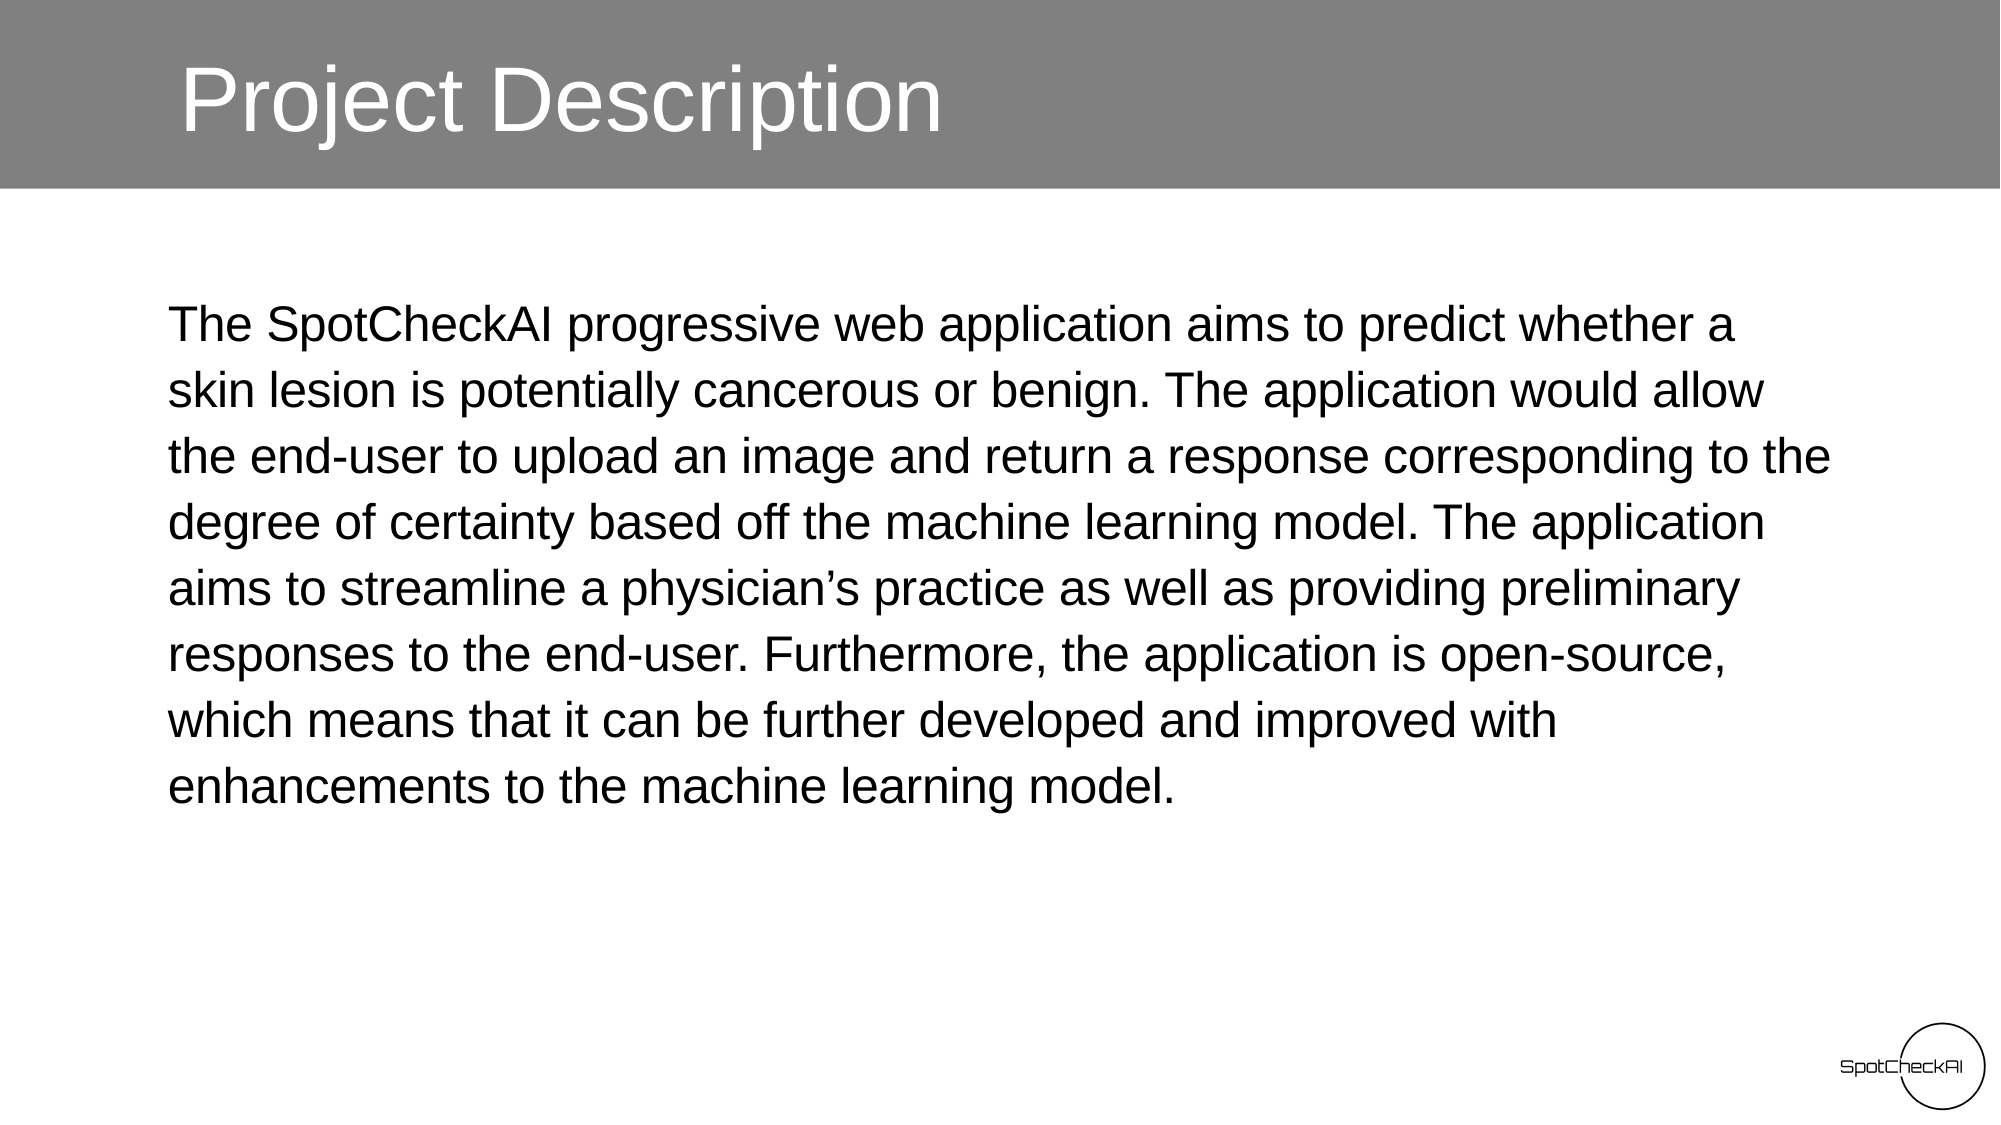

# Project Description
The SpotCheckAI progressive web application aims to predict whether a skin lesion is potentially cancerous or benign. The application would allow the end-user to upload an image and return a response corresponding to the degree of certainty based off the machine learning model. The application aims to streamline a physician’s practice as well as providing preliminary responses to the end-user. Furthermore, the application is open-source, which means that it can be further developed and improved with enhancements to the machine learning model.